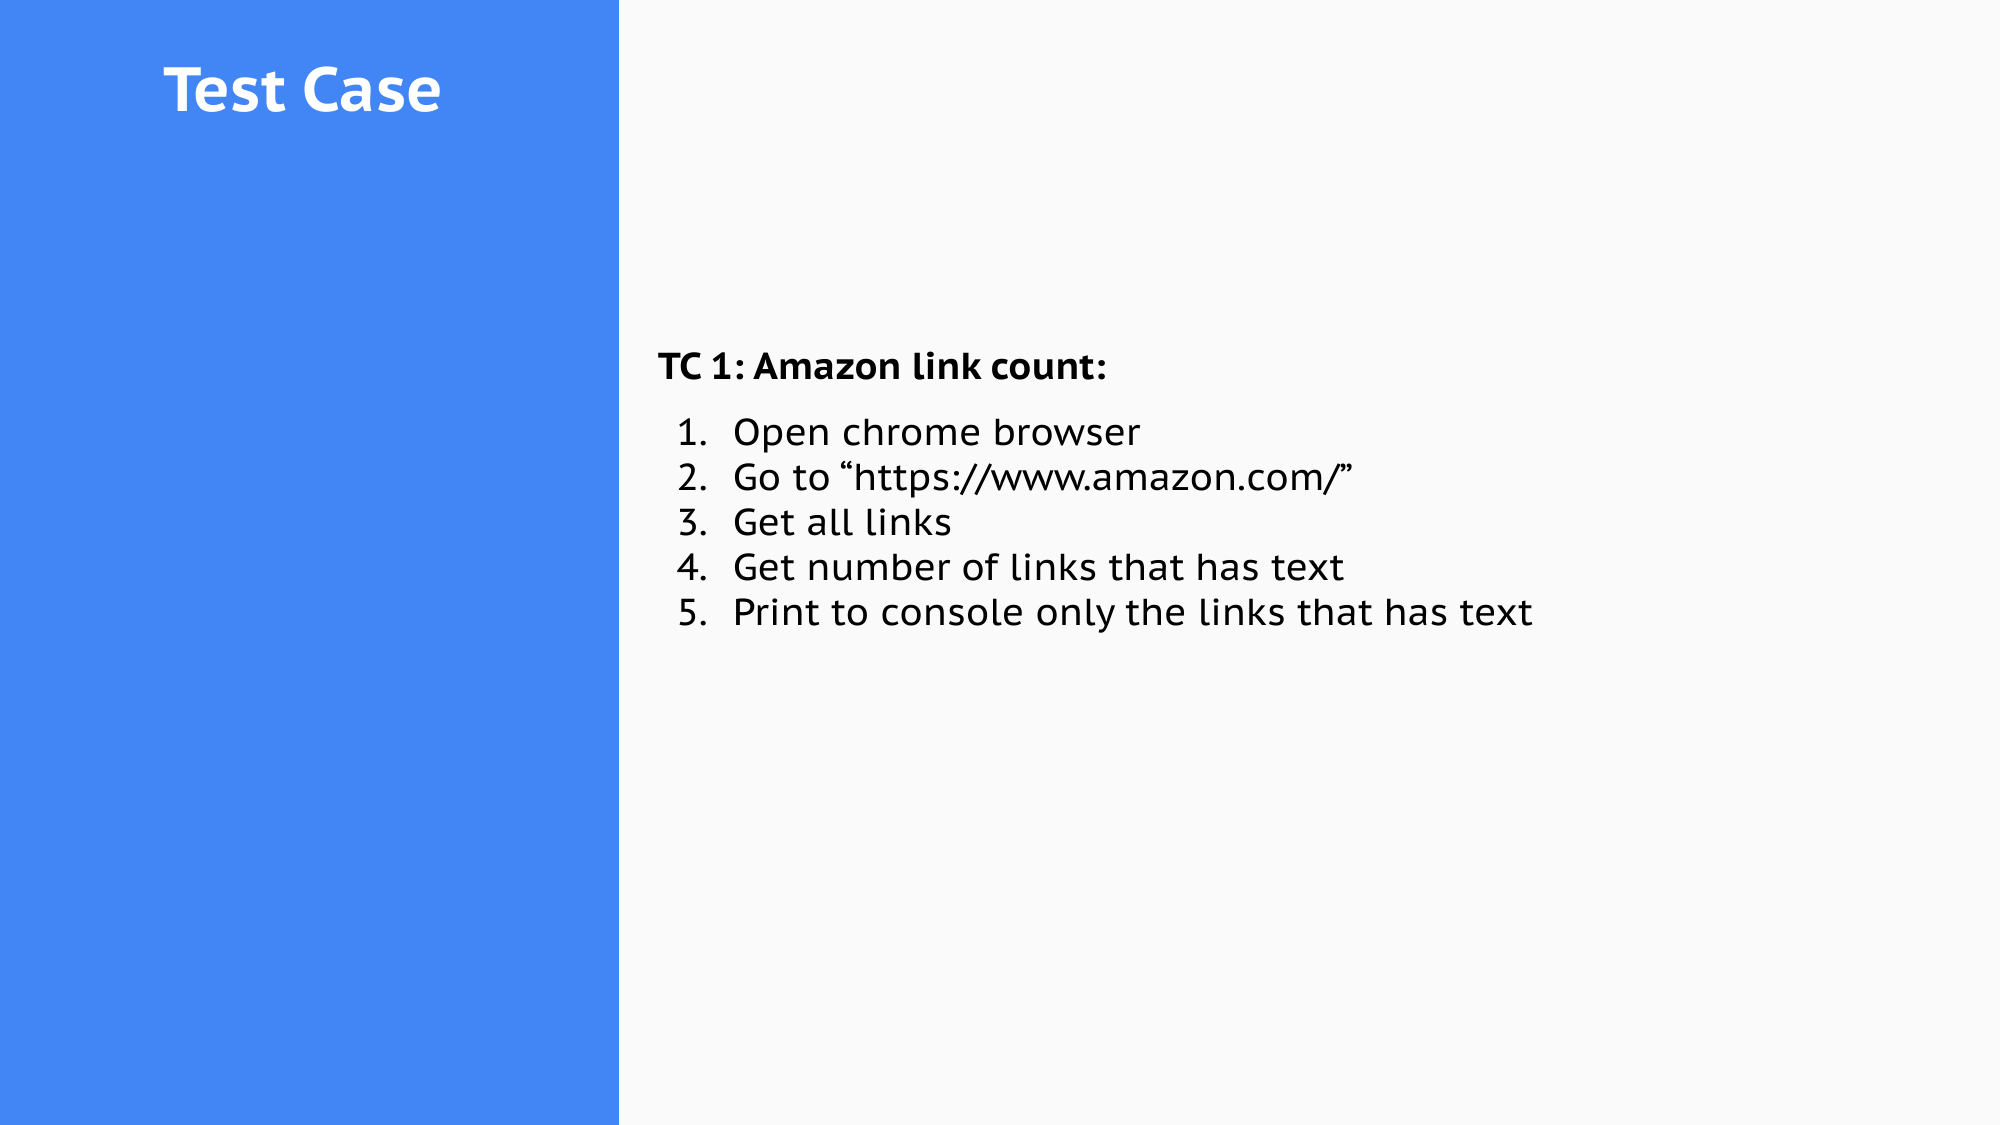

# Test Case

TC 1: Amazon link count:
Open chrome browser
Go to “https://www.amazon.com/”
Get all links
Get number of links that has text
Print to console only the links that has text